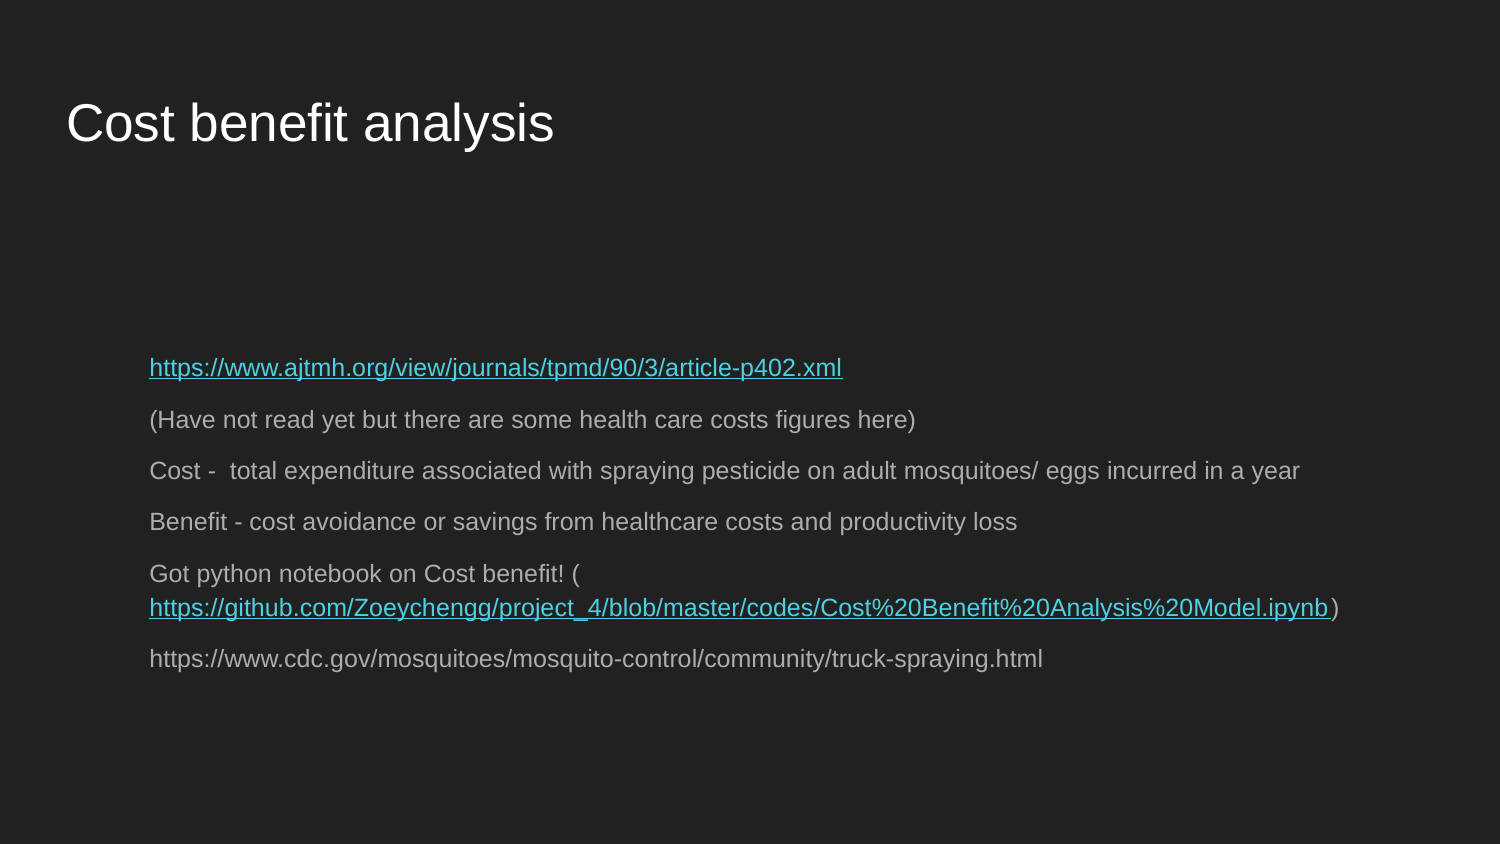

# Cost benefit analysis
https://www.ajtmh.org/view/journals/tpmd/90/3/article-p402.xml
(Have not read yet but there are some health care costs figures here)
Cost -  total expenditure associated with spraying pesticide on adult mosquitoes/ eggs incurred in a year
Benefit - cost avoidance or savings from healthcare costs and productivity loss
Got python notebook on Cost benefit! (https://github.com/Zoeychengg/project_4/blob/master/codes/Cost%20Benefit%20Analysis%20Model.ipynb)
https://www.cdc.gov/mosquitoes/mosquito-control/community/truck-spraying.html